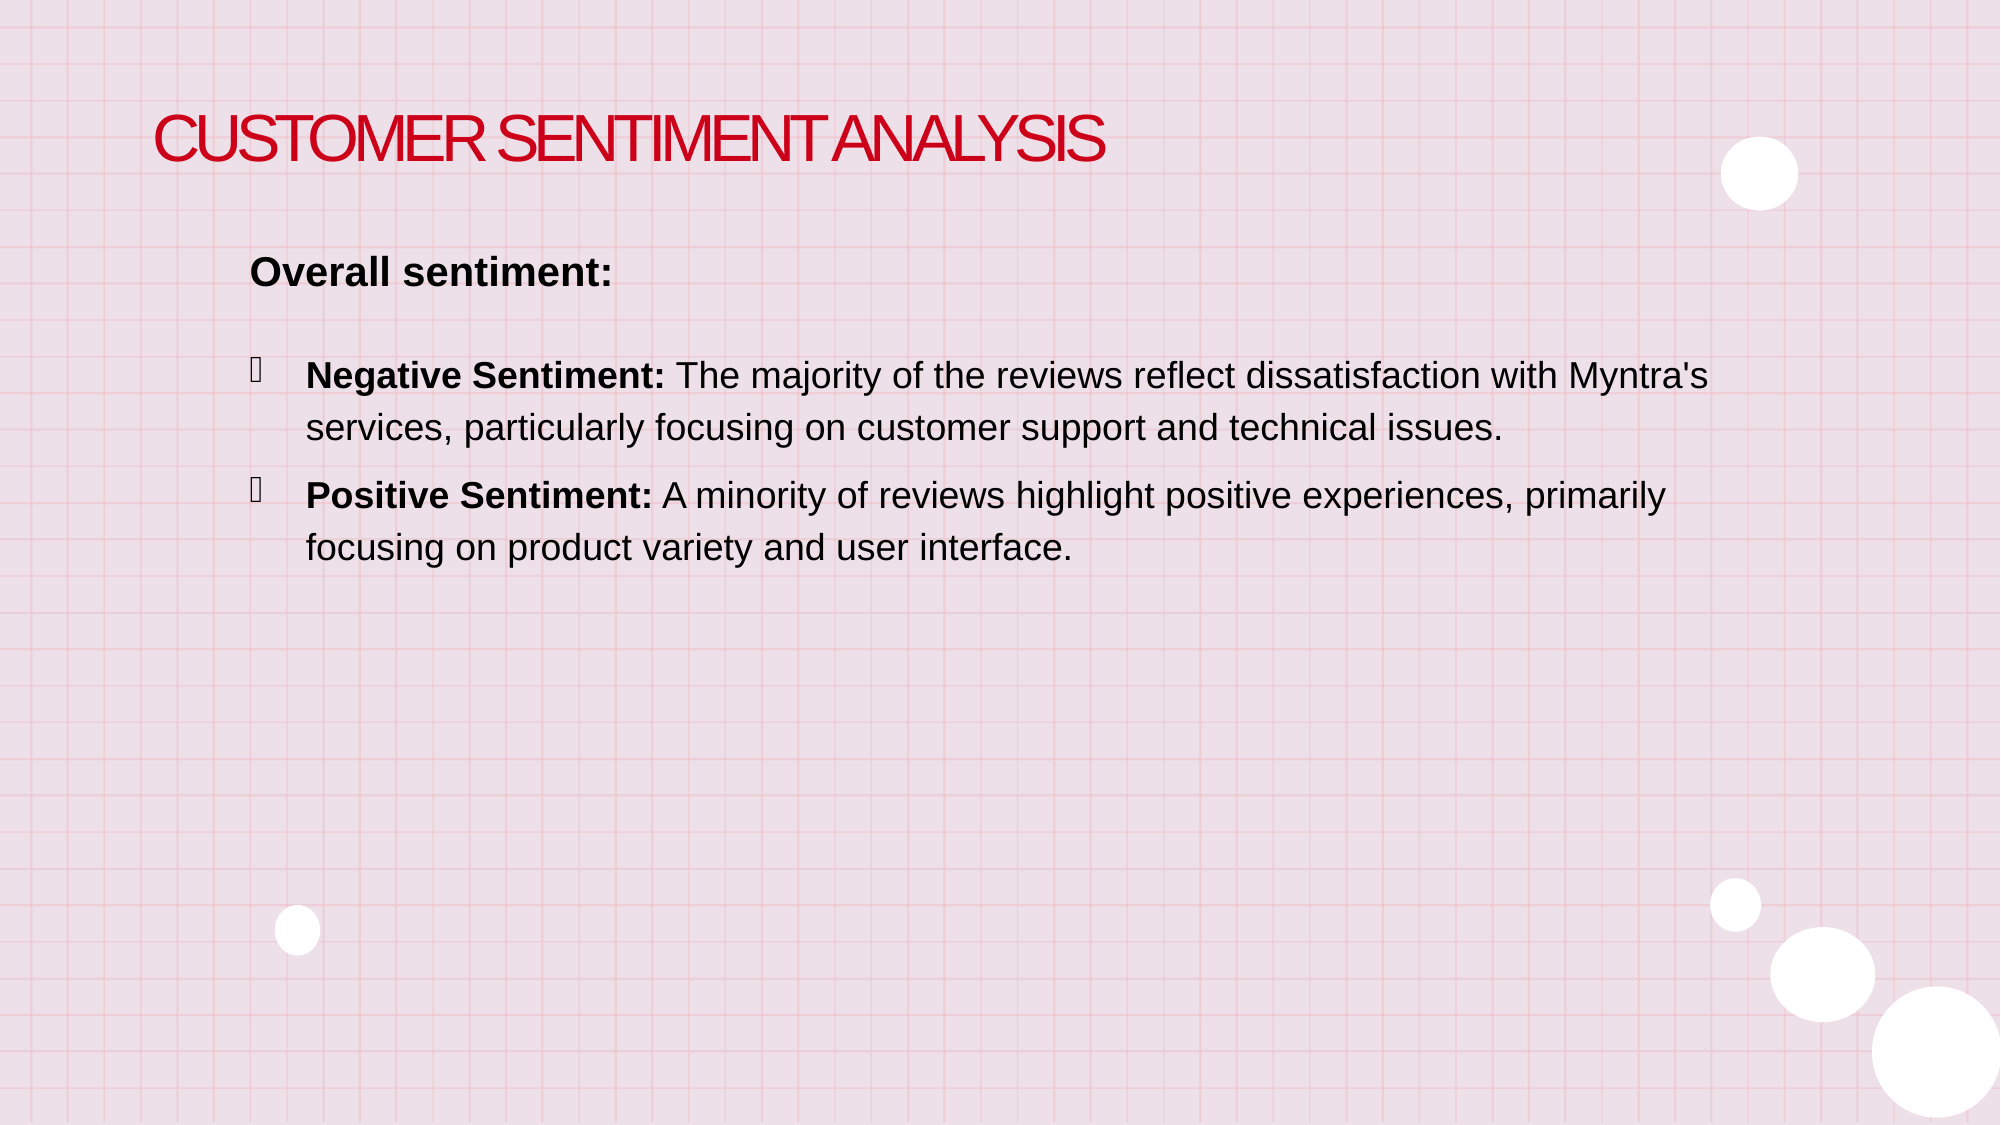

# Customer sentiment analysis

Overall sentiment:

Negative Sentiment: The majority of the reviews reflect dissatisfaction with Myntra's services, particularly focusing on customer support and technical issues.
Positive Sentiment: A minority of reviews highlight positive experiences, primarily focusing on product variety and user interface.